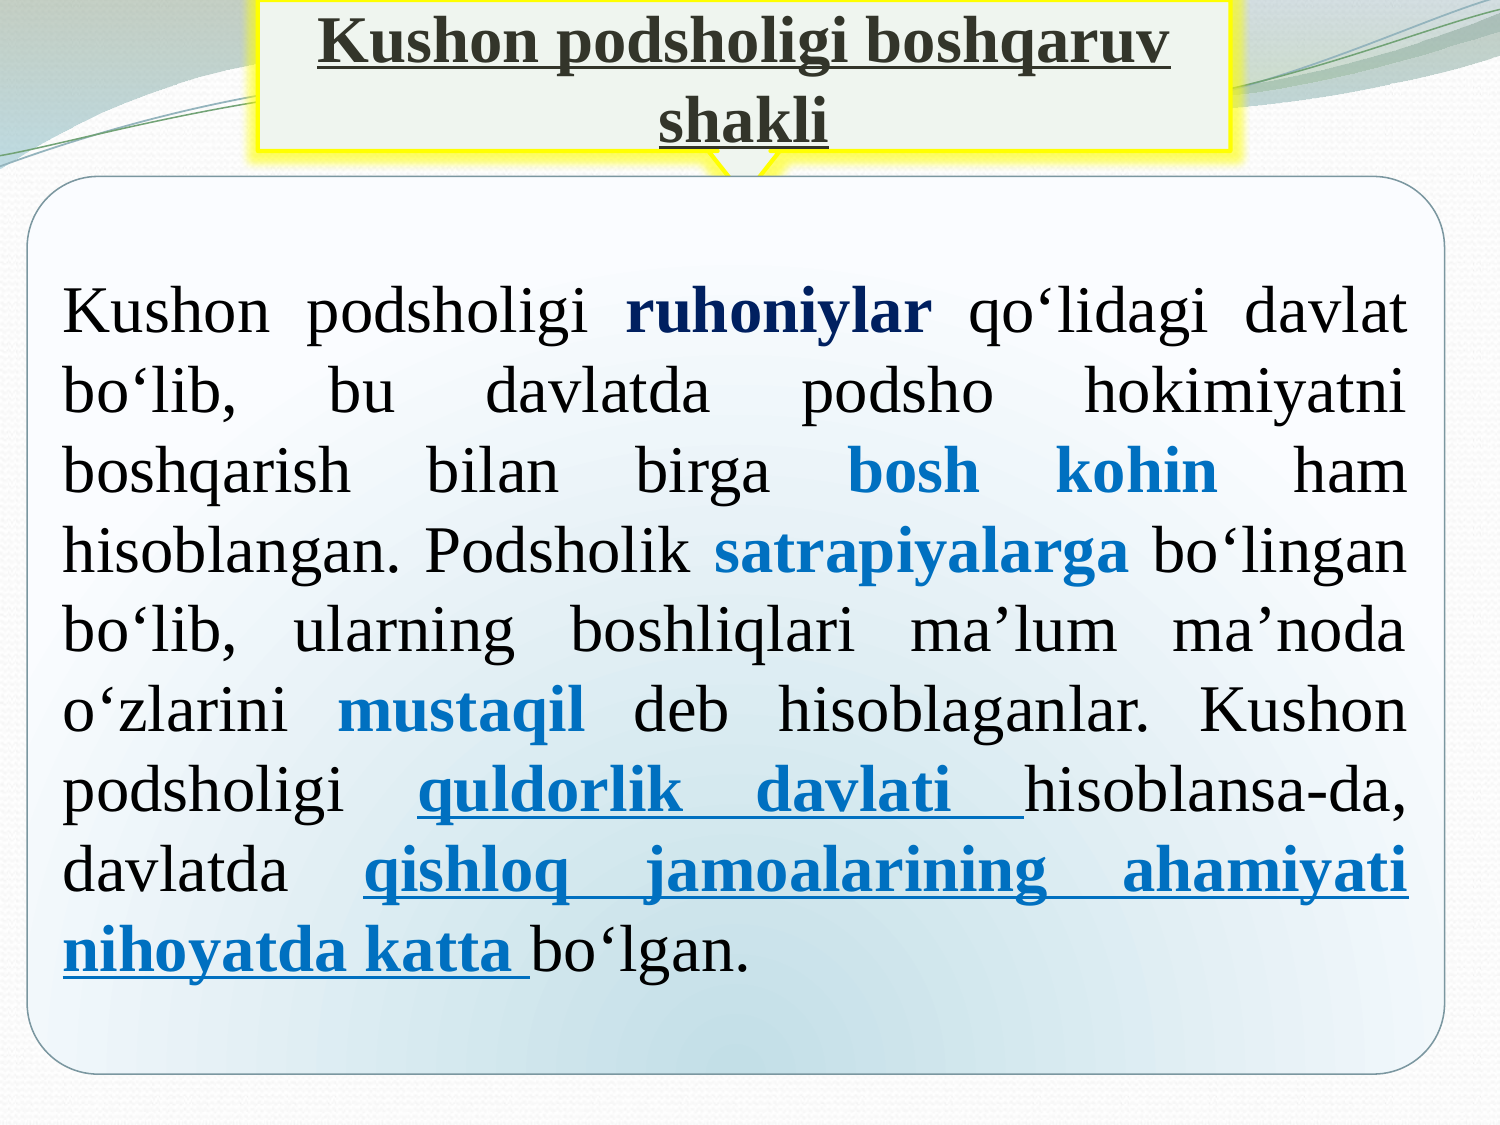

Kushon podsholigi boshqaruv shakli
Kushon podsholigi ruhoniylar qo‘lidagi davlat bo‘lib, bu davlatda podsho hokimiyatni boshqarish bilan birga bosh kohin ham hisoblangan. Podsholik satrapiyalarga bo‘lingan bo‘lib, ularning boshliqlari ma’lum ma’noda o‘zlarini mustaqil deb hisoblaganlar. Kushon podsholigi quldorlik davlati hisoblansa-da, davlatda qishloq jamoalarining ahamiyati nihoyatda katta bo‘lgan.